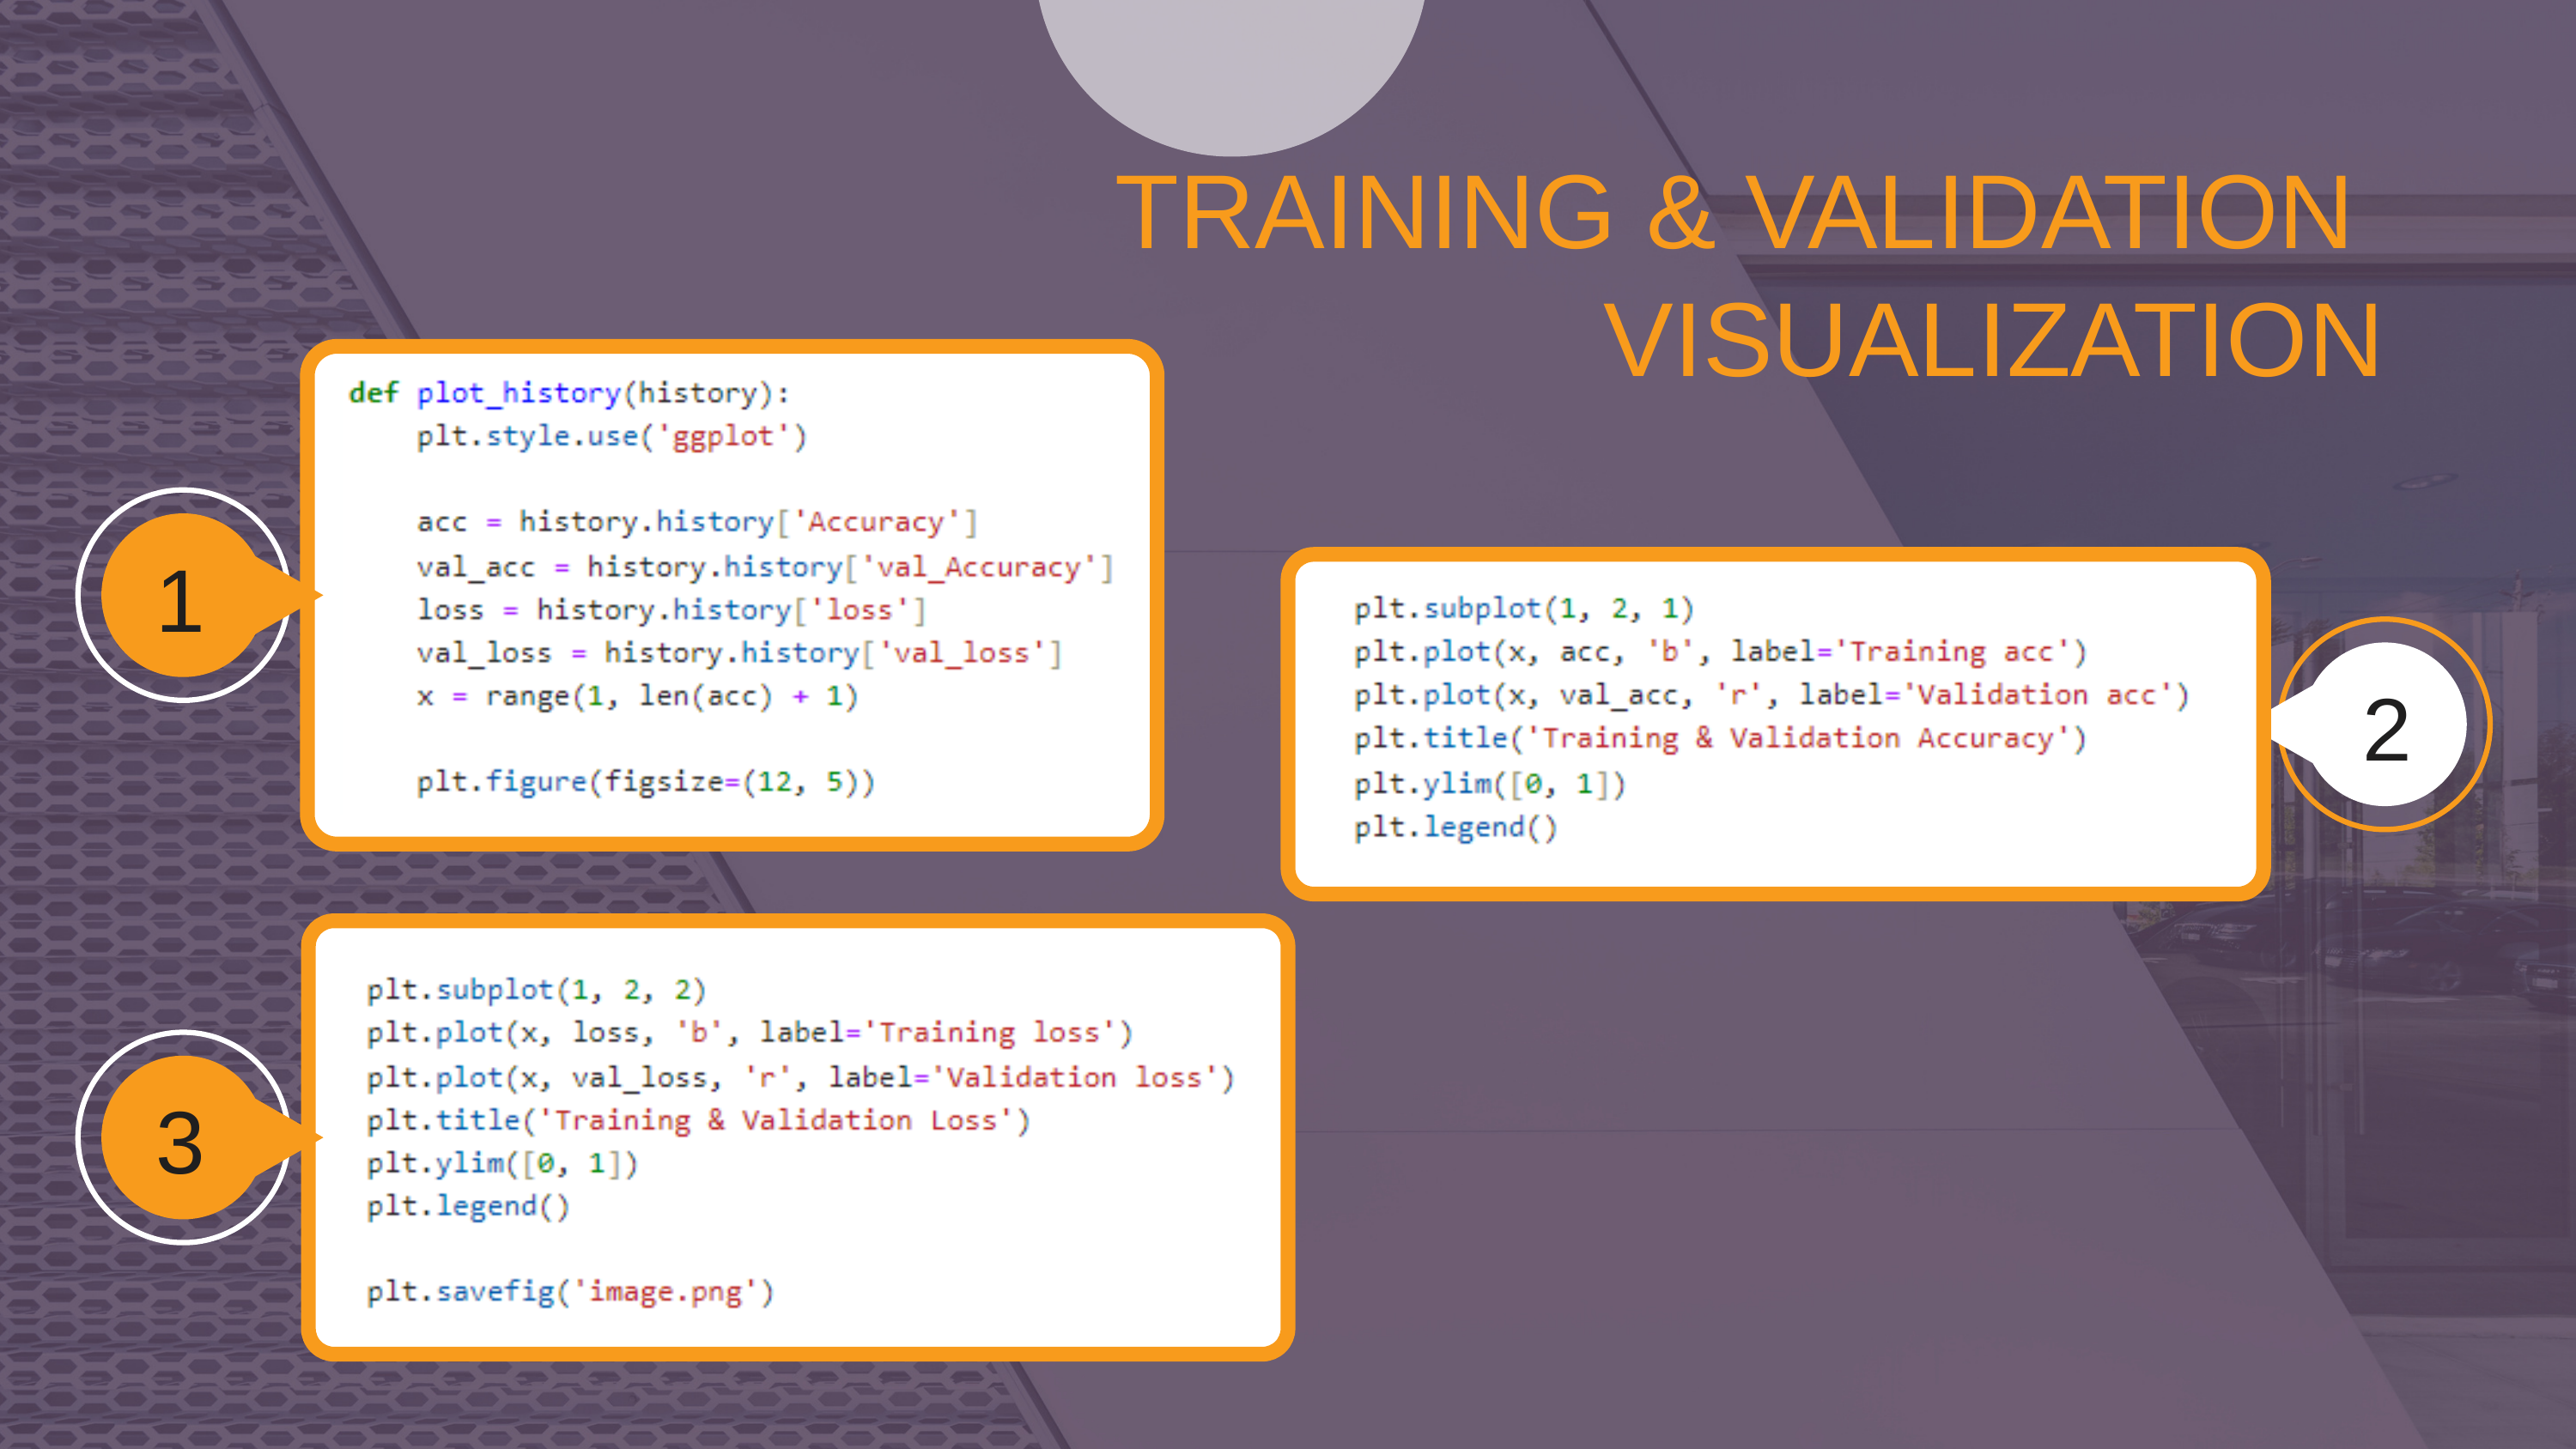

TRAINING & VALIDATION
VISUALIZATION

1

2

3